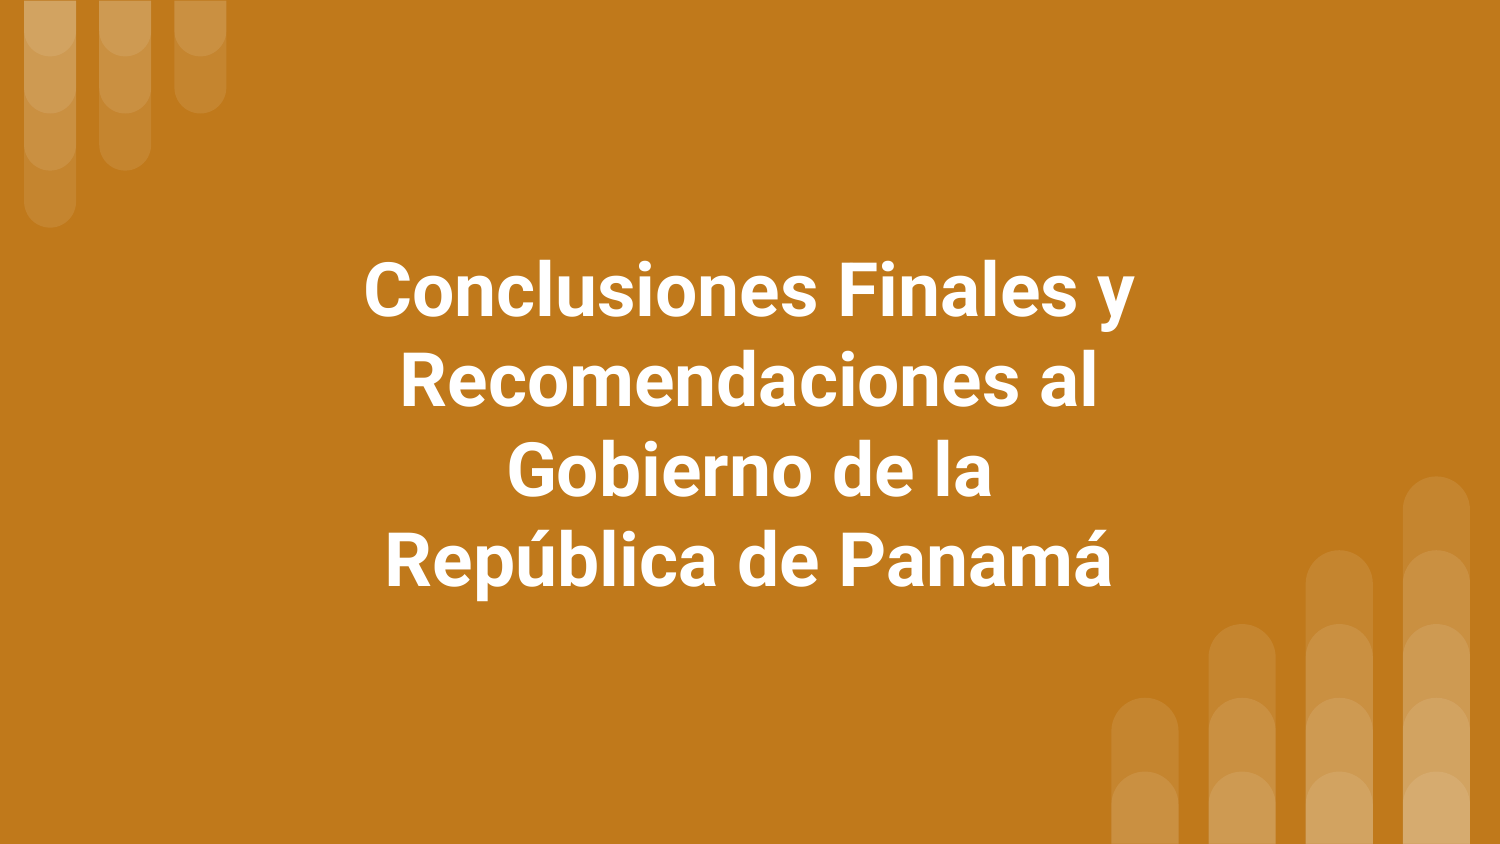

# Conclusiones Finales y Recomendaciones al Gobierno de la República de Panamá